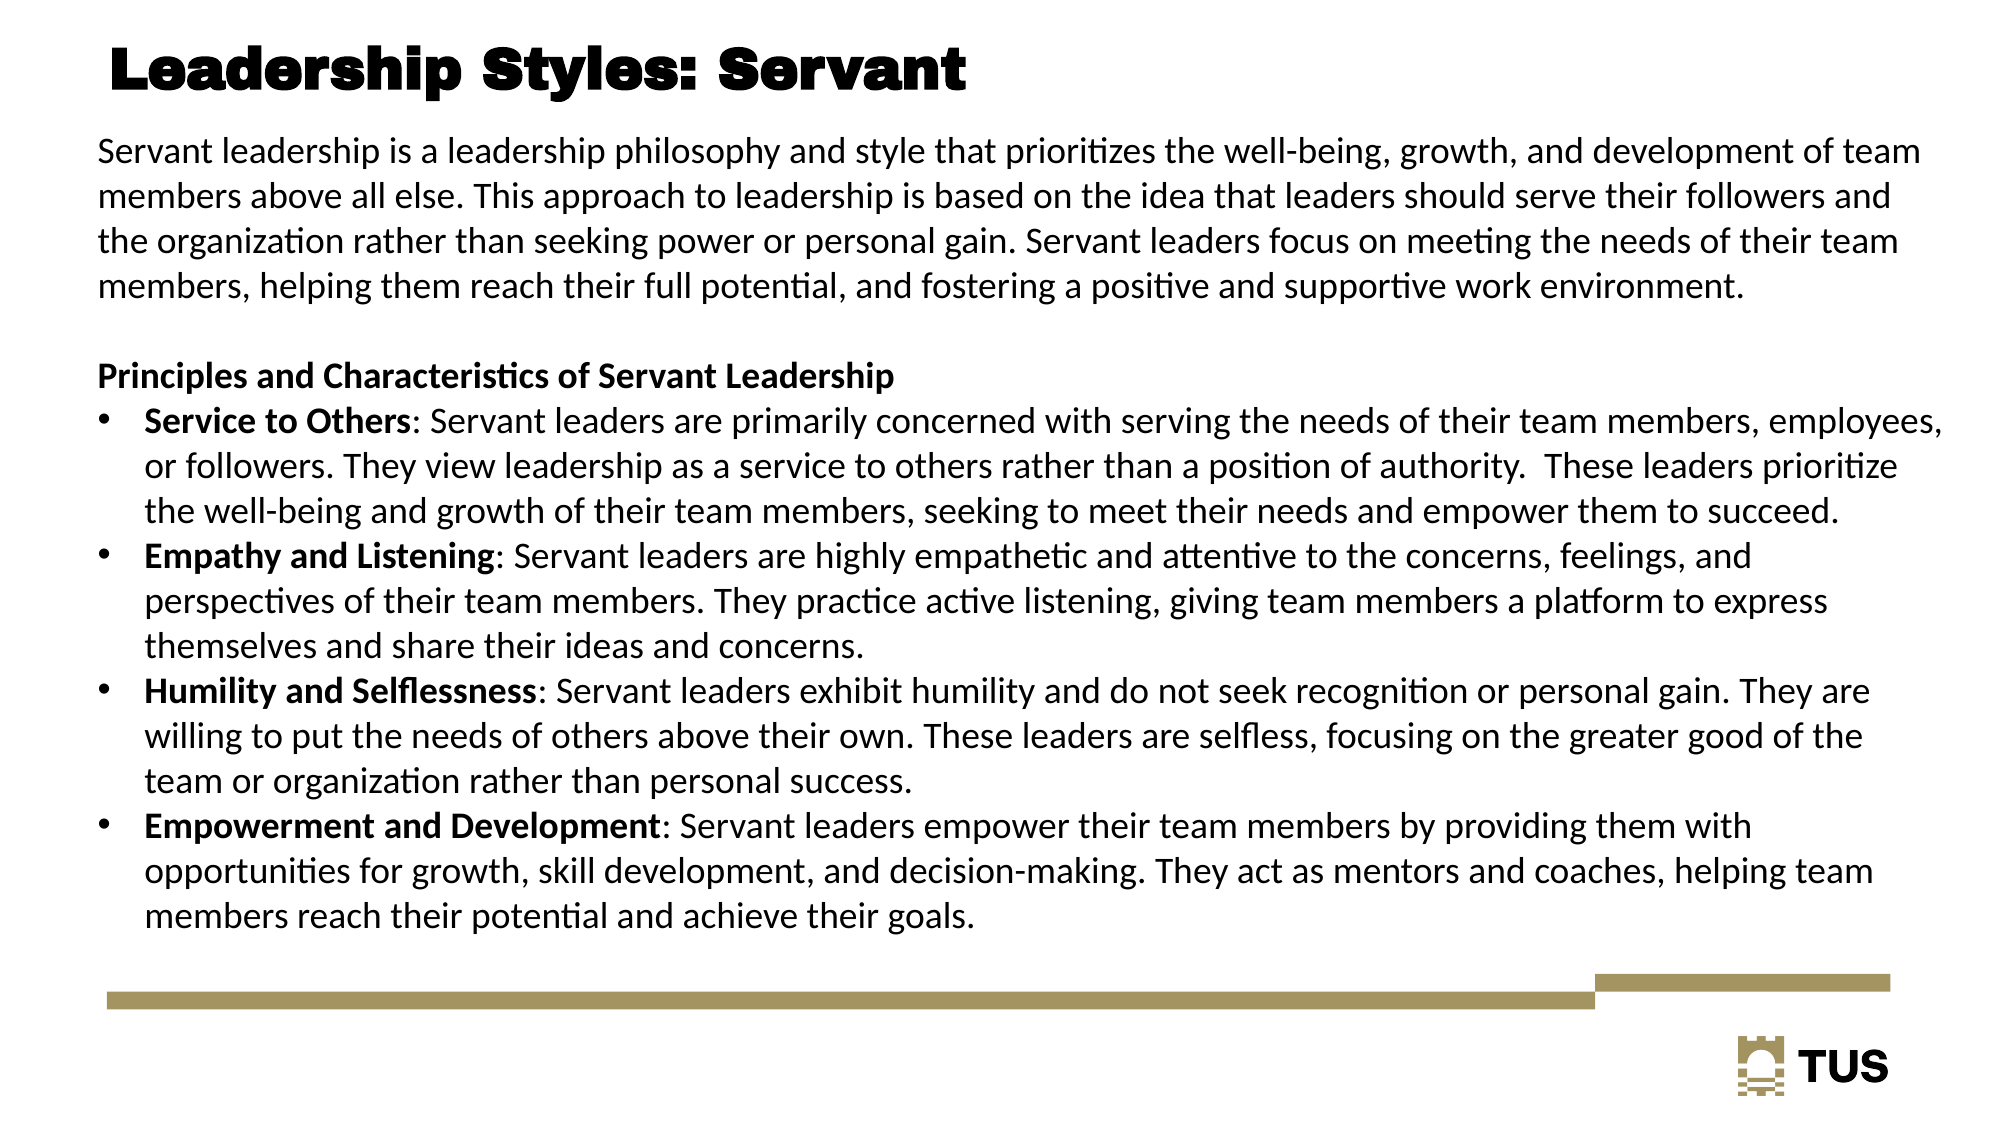

# Leadership Styles: Servant
Servant leadership is a leadership philosophy and style that prioritizes the well-being, growth, and development of team members above all else. This approach to leadership is based on the idea that leaders should serve their followers and the organization rather than seeking power or personal gain. Servant leaders focus on meeting the needs of their team members, helping them reach their full potential, and fostering a positive and supportive work environment.

Principles and Characteristics of Servant Leadership
Service to Others: Servant leaders are primarily concerned with serving the needs of their team members, employees, or followers. They view leadership as a service to others rather than a position of authority.  These leaders prioritize the well-being and growth of their team members, seeking to meet their needs and empower them to succeed.
Empathy and Listening: Servant leaders are highly empathetic and attentive to the concerns, feelings, and perspectives of their team members. They practice active listening, giving team members a platform to express themselves and share their ideas and concerns.
Humility and Selflessness: Servant leaders exhibit humility and do not seek recognition or personal gain. They are willing to put the needs of others above their own. These leaders are selfless, focusing on the greater good of the team or organization rather than personal success.
Empowerment and Development: Servant leaders empower their team members by providing them with opportunities for growth, skill development, and decision-making. They act as mentors and coaches, helping team members reach their potential and achieve their goals.